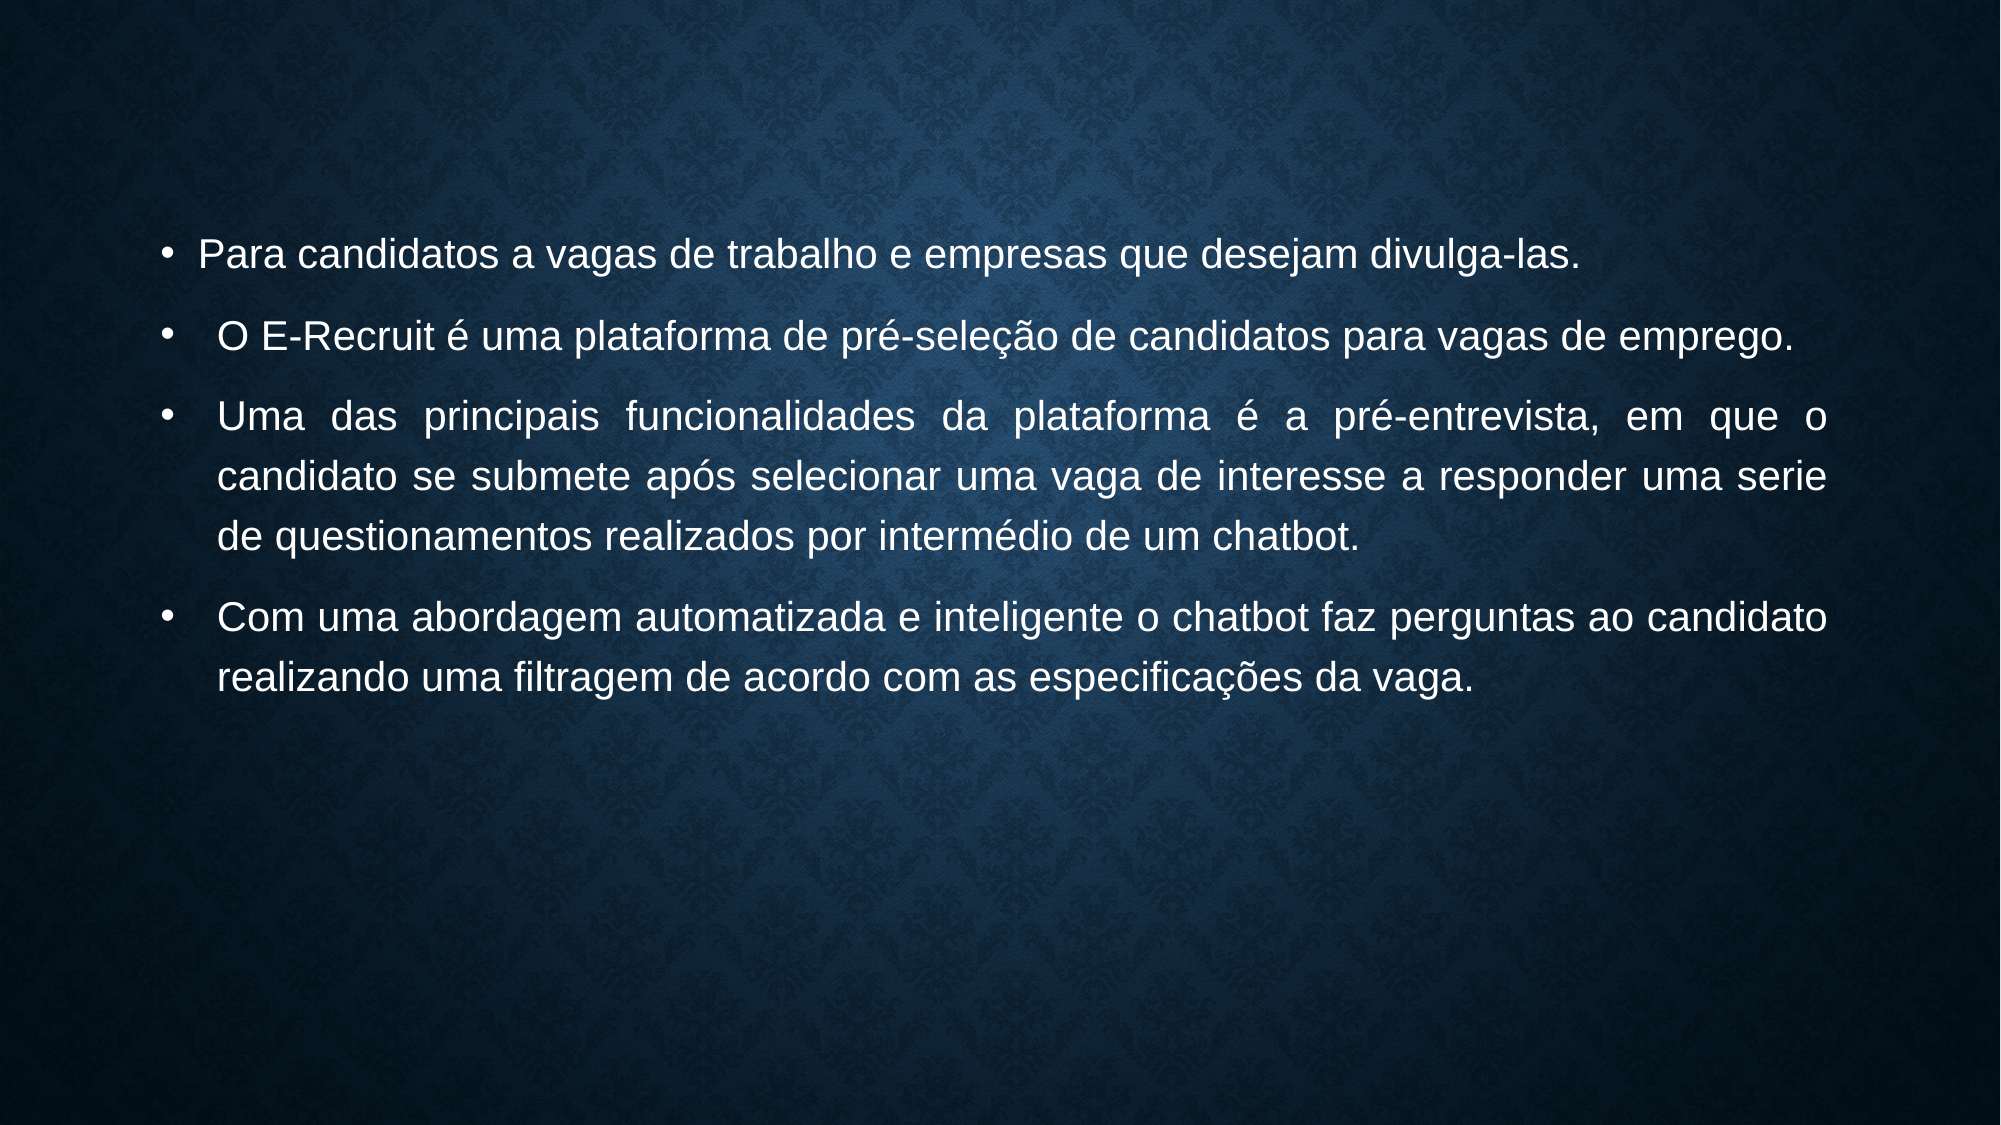

Para candidatos a vagas de trabalho e empresas que desejam divulga-las.
O E-Recruit é uma plataforma de pré-seleção de candidatos para vagas de emprego.
Uma das principais funcionalidades da plataforma é a pré-entrevista, em que o candidato se submete após selecionar uma vaga de interesse a responder uma serie de questionamentos realizados por intermédio de um chatbot.
Com uma abordagem automatizada e inteligente o chatbot faz perguntas ao candidato realizando uma filtragem de acordo com as especificações da vaga.